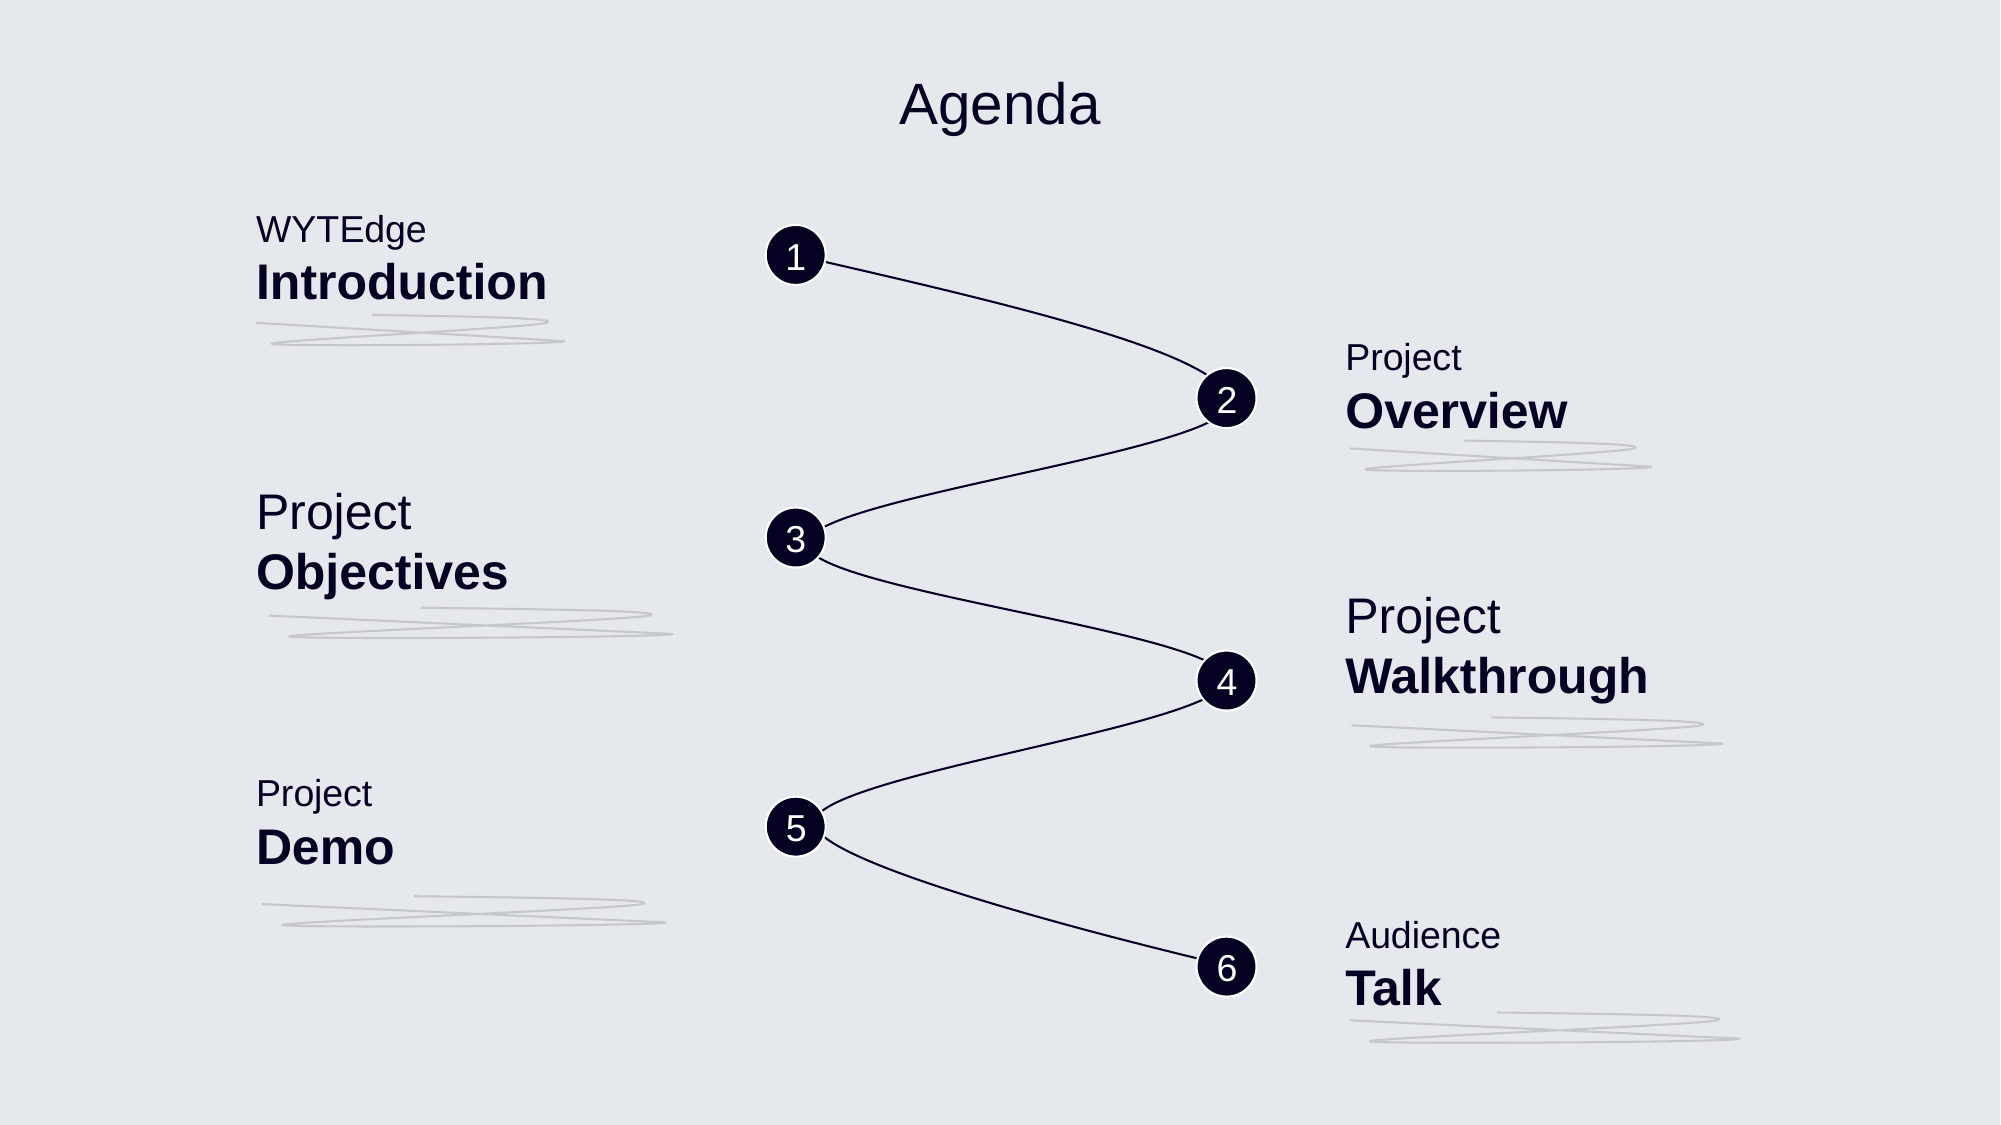

# Agenda
WYTEdge
Introduction
1

Project
Overview
2

Project
Objectives
3
Project
Walkthrough

4

Project
Demo
5

Audience
Talk
6